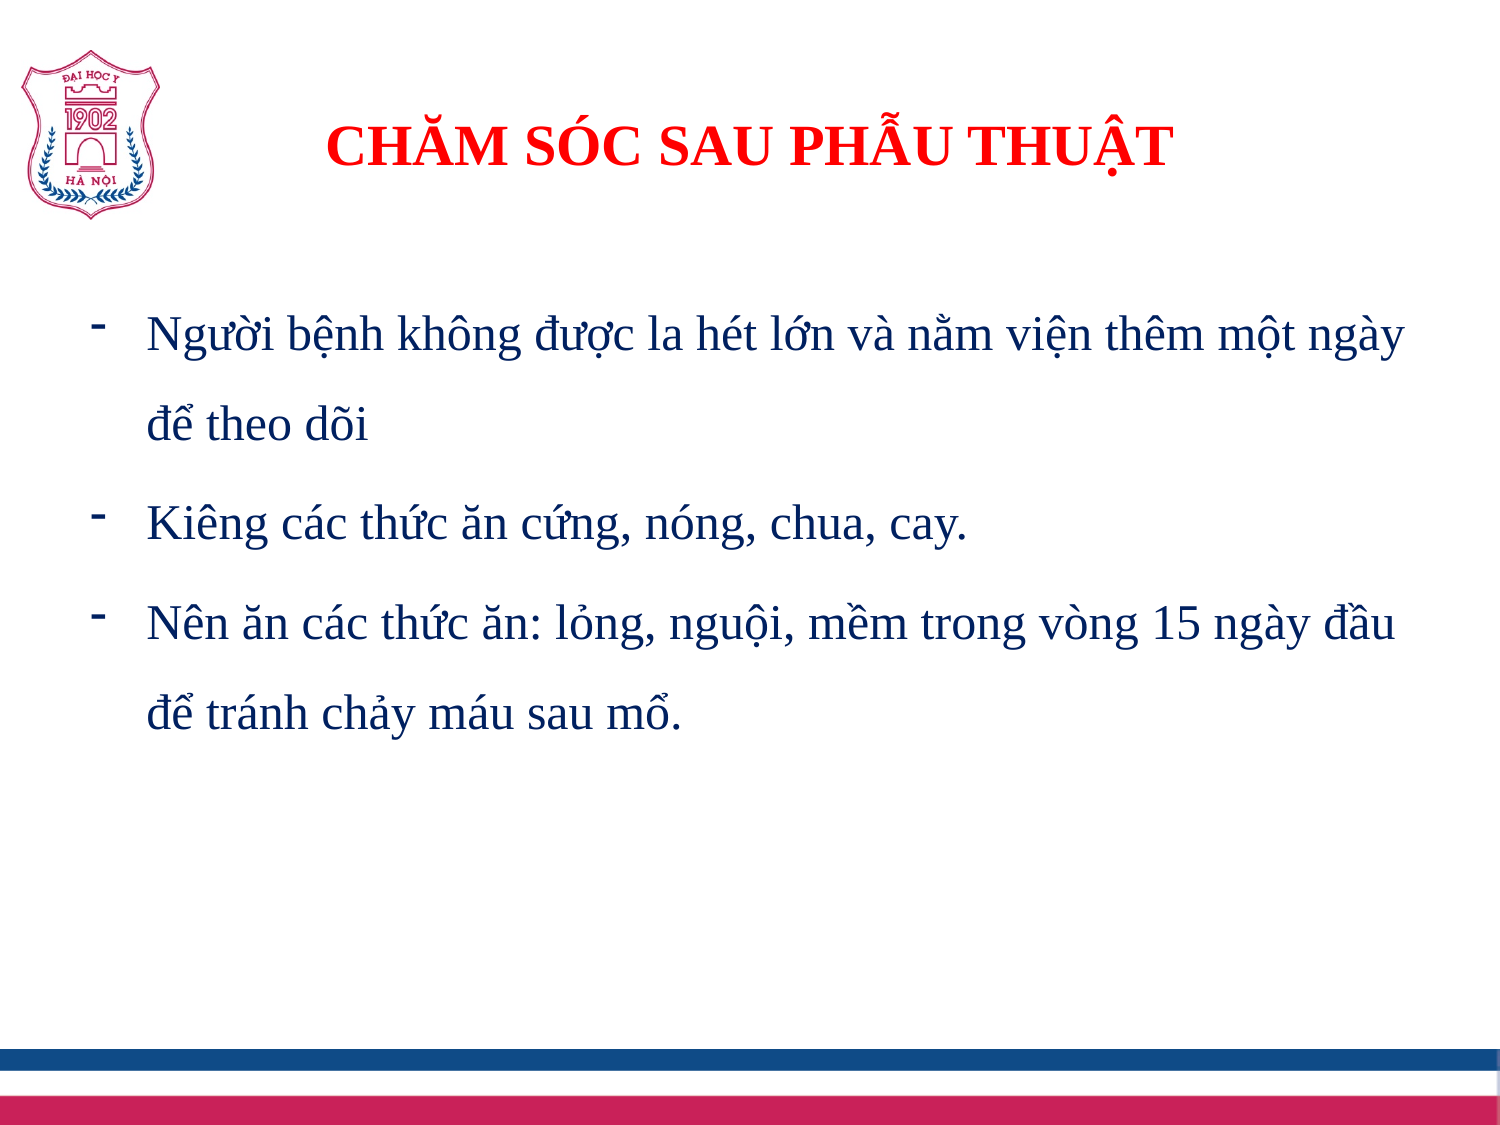

# CHĂM SÓC SAU PHẪU THUẬT
Người bệnh không được la hét lớn và nằm viện thêm một ngày để theo dõi
Kiêng các thức ăn cứng, nóng, chua, cay.
Nên ăn các thức ăn: lỏng, nguội, mềm trong vòng 15 ngày đầu để tránh chảy máu sau mổ.